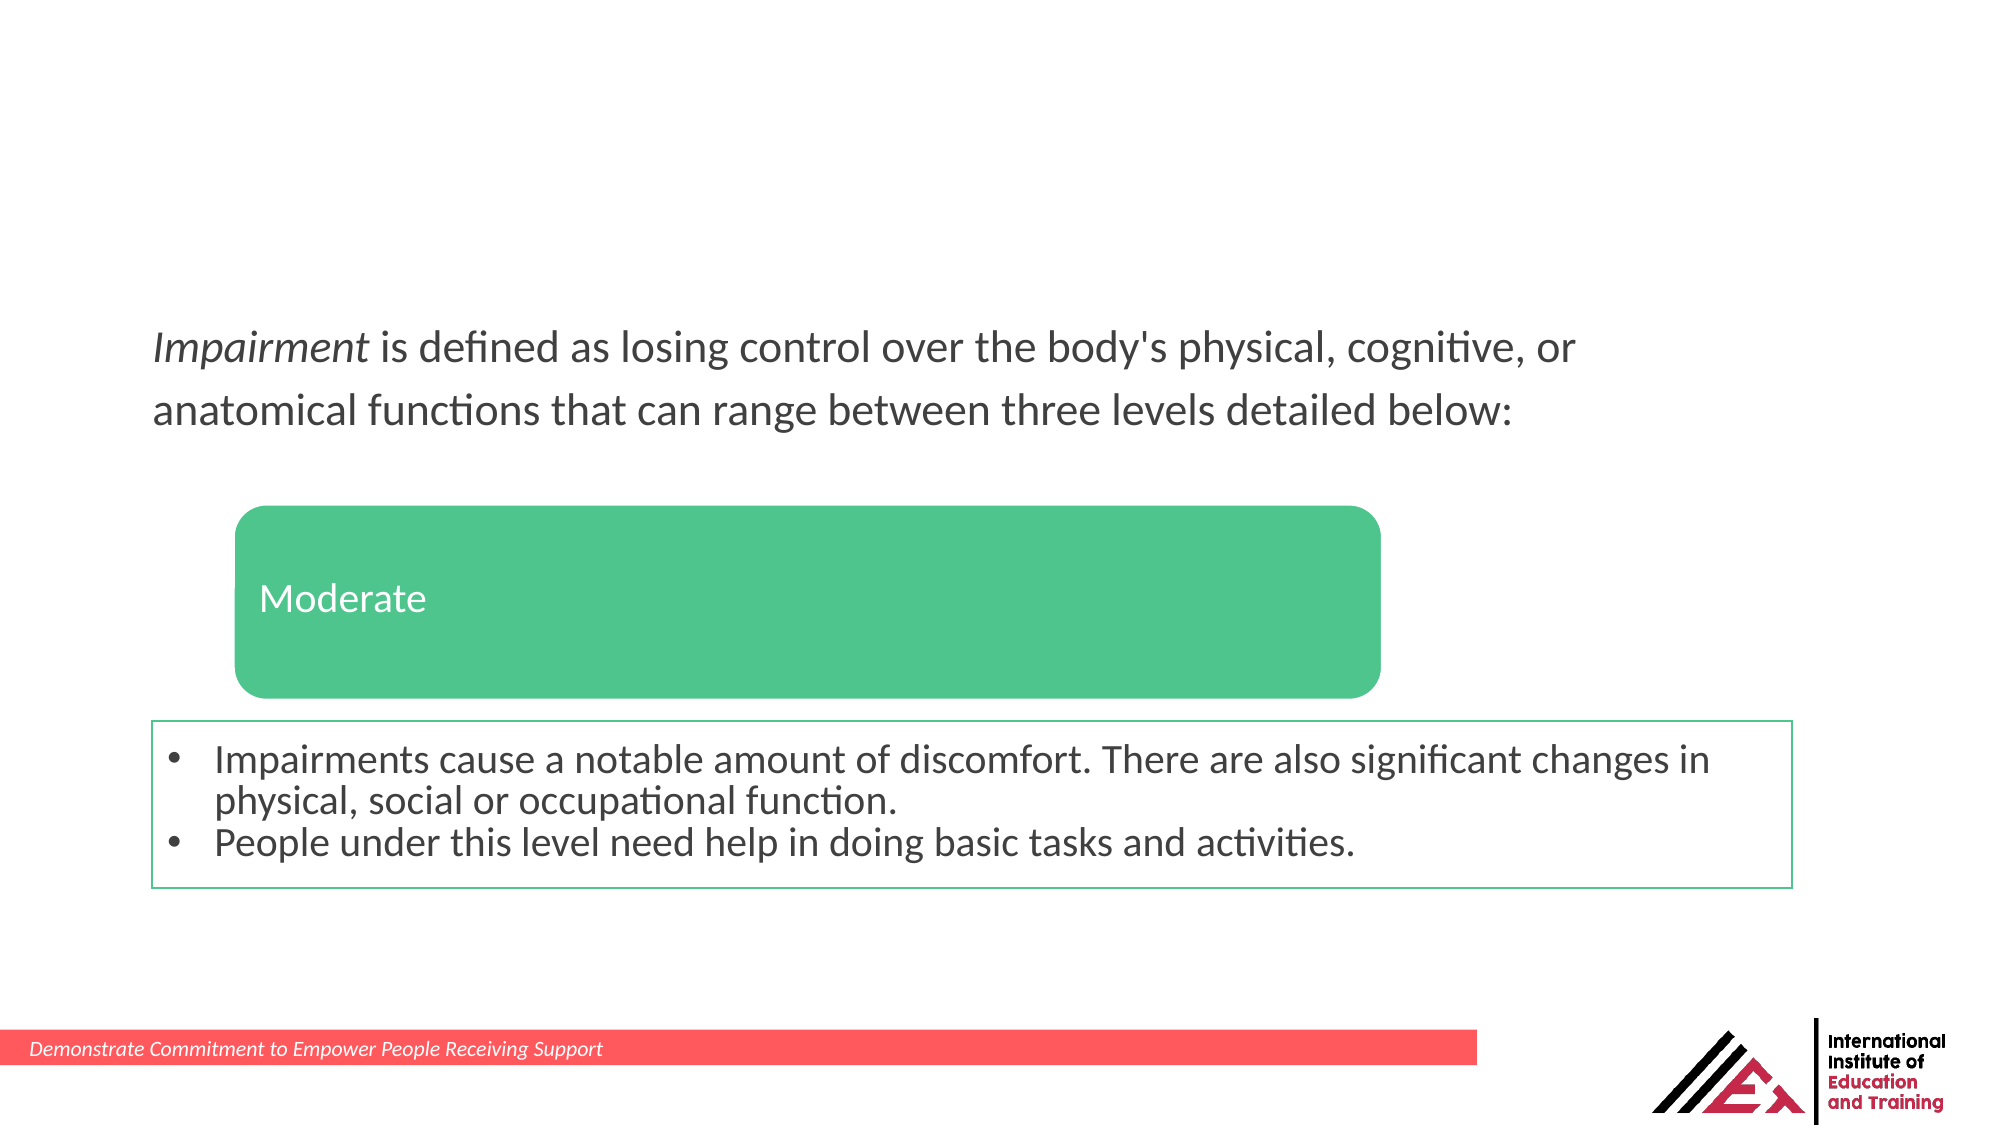

Impairment is defined as losing control over the body's physical, cognitive, or anatomical functions that can range between three levels detailed below:
Moderate
Impairments cause a notable amount of discomfort. There are also significant changes in physical, social or occupational function.
People under this level need help in doing basic tasks and activities.
Demonstrate Commitment to Empower People Receiving Support